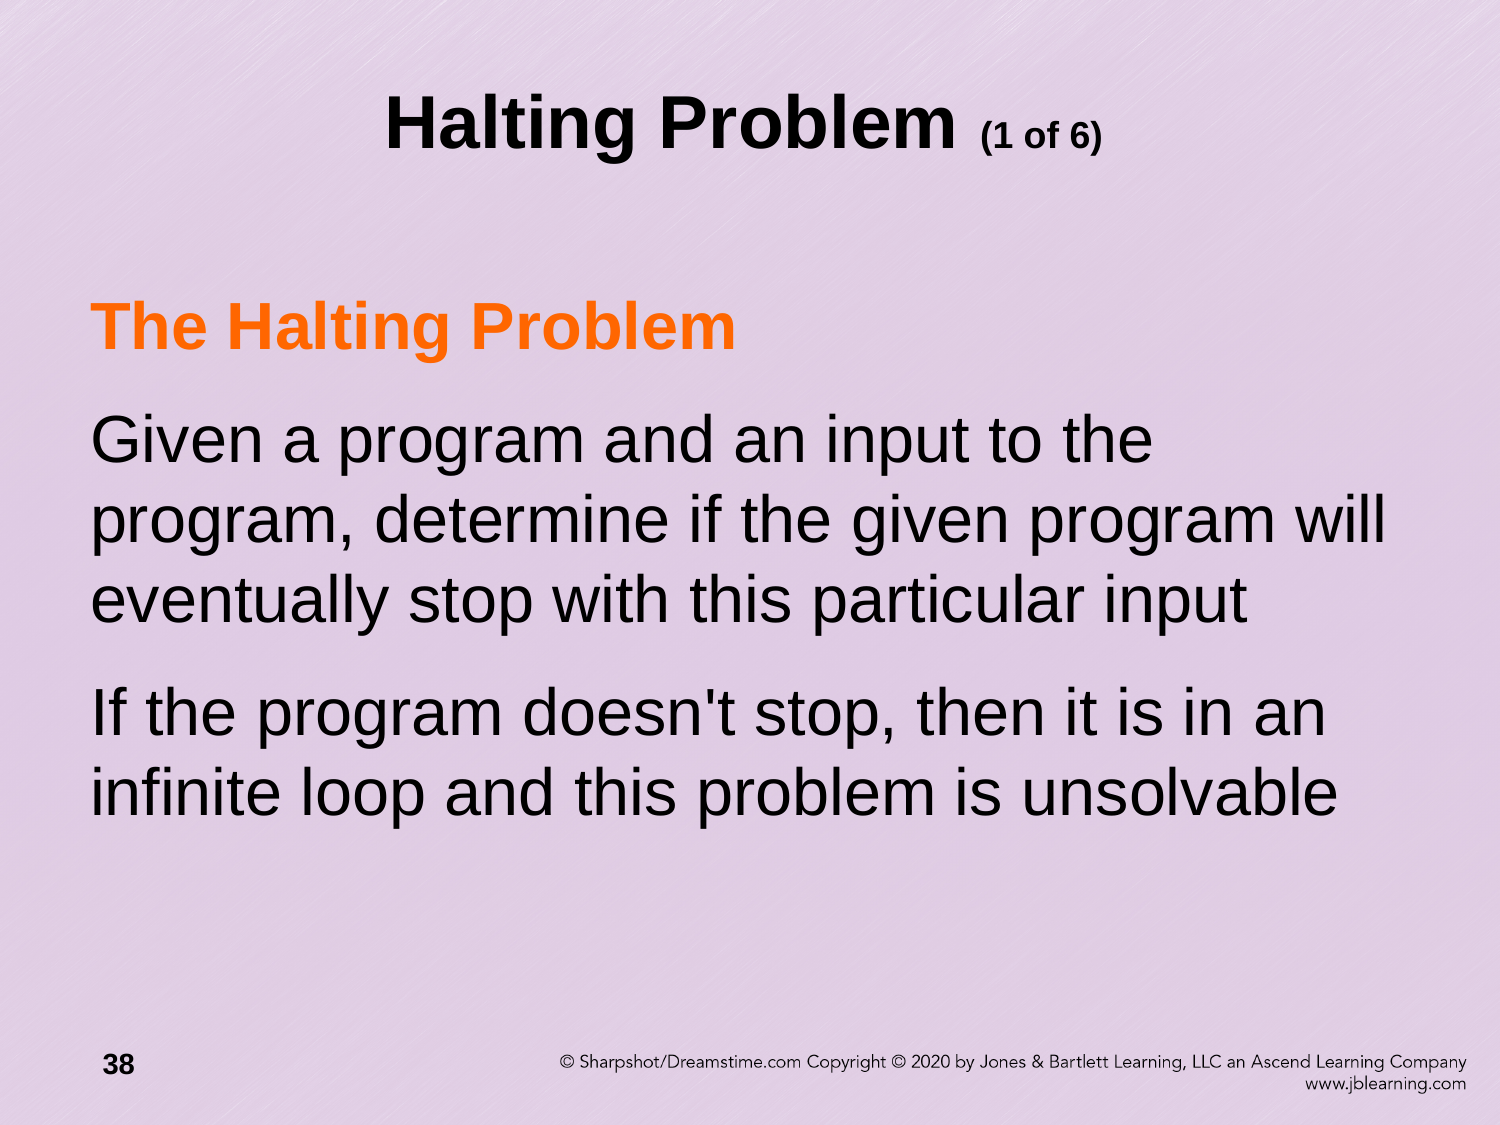

# Halting Problem (1 of 6)
The Halting Problem
Given a program and an input to the program, determine if the given program will eventually stop with this particular input
If the program doesn't stop, then it is in an infinite loop and this problem is unsolvable
38